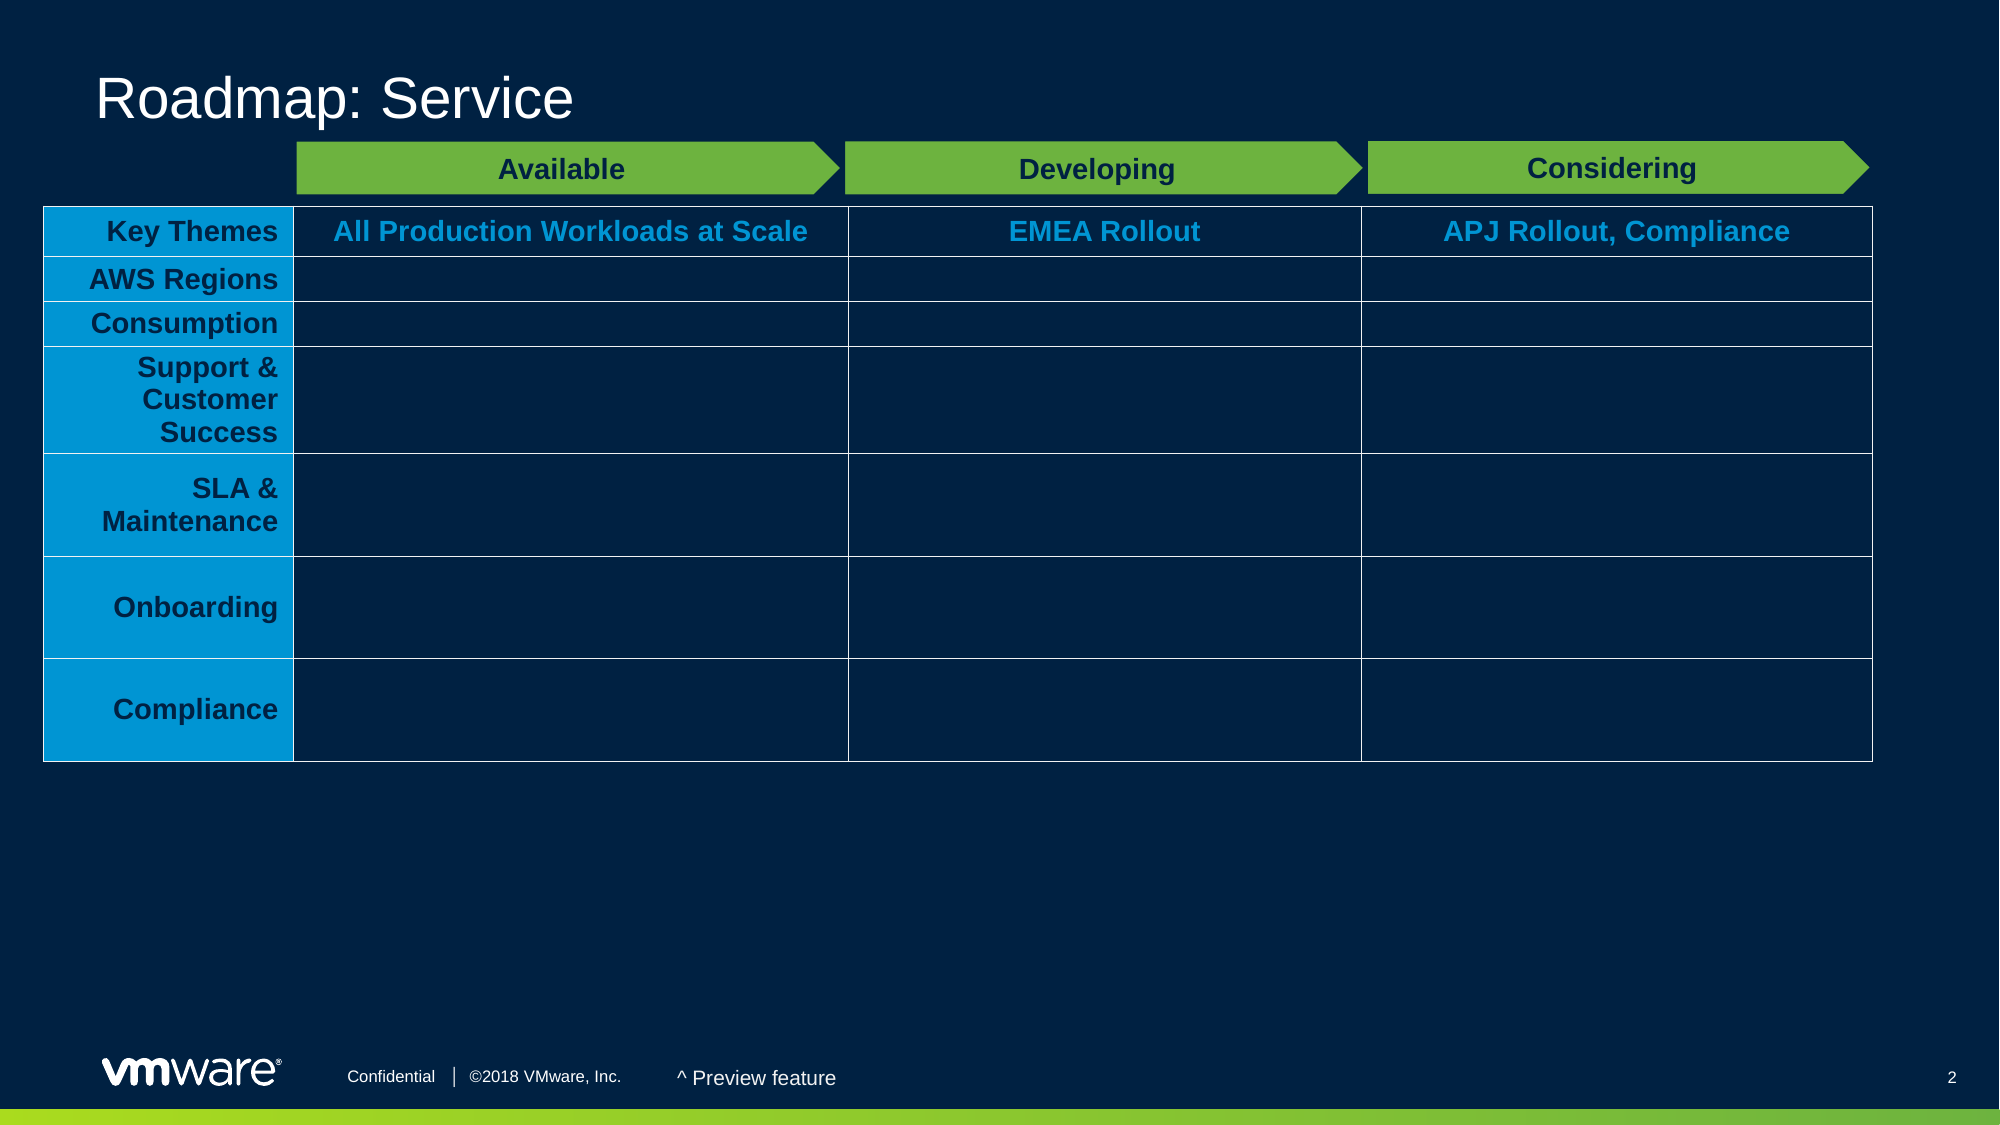

# Roadmap: Service
Considering
Developing
Available
| Key Themes | All Production Workloads at Scale | EMEA Rollout | APJ Rollout, Compliance |
| --- | --- | --- | --- |
| AWS Regions |  |  |  |
| Consumption |  |  |  |
| Support & Customer Success |  |  |  |
| SLA & Maintenance |  |  |  |
| Onboarding |  |  |  |
| Compliance |  |  |  |
^ Preview feature
2